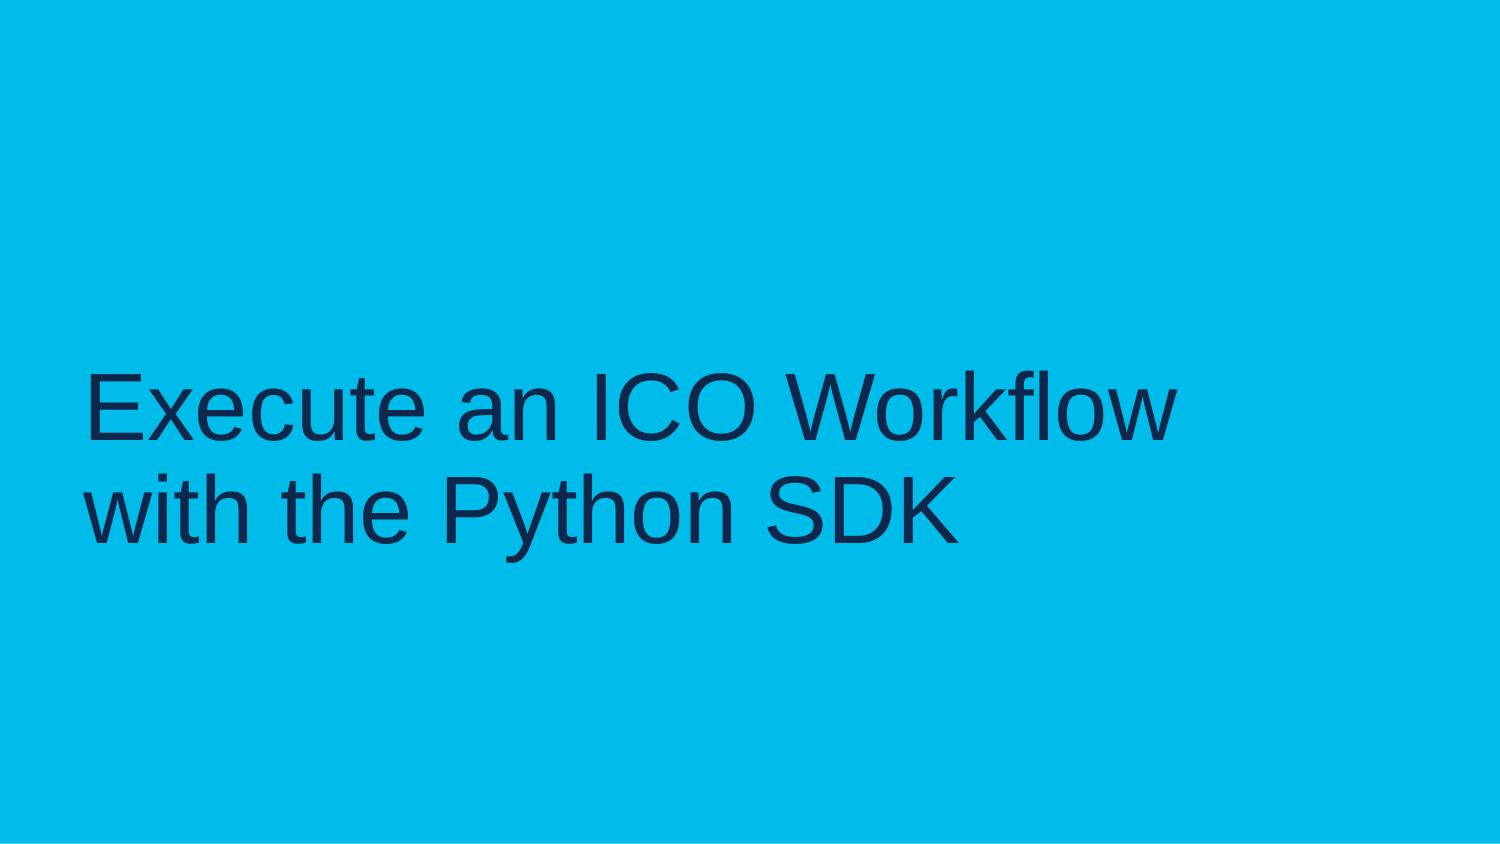

# Execute an ICO Workflow with the Python SDK